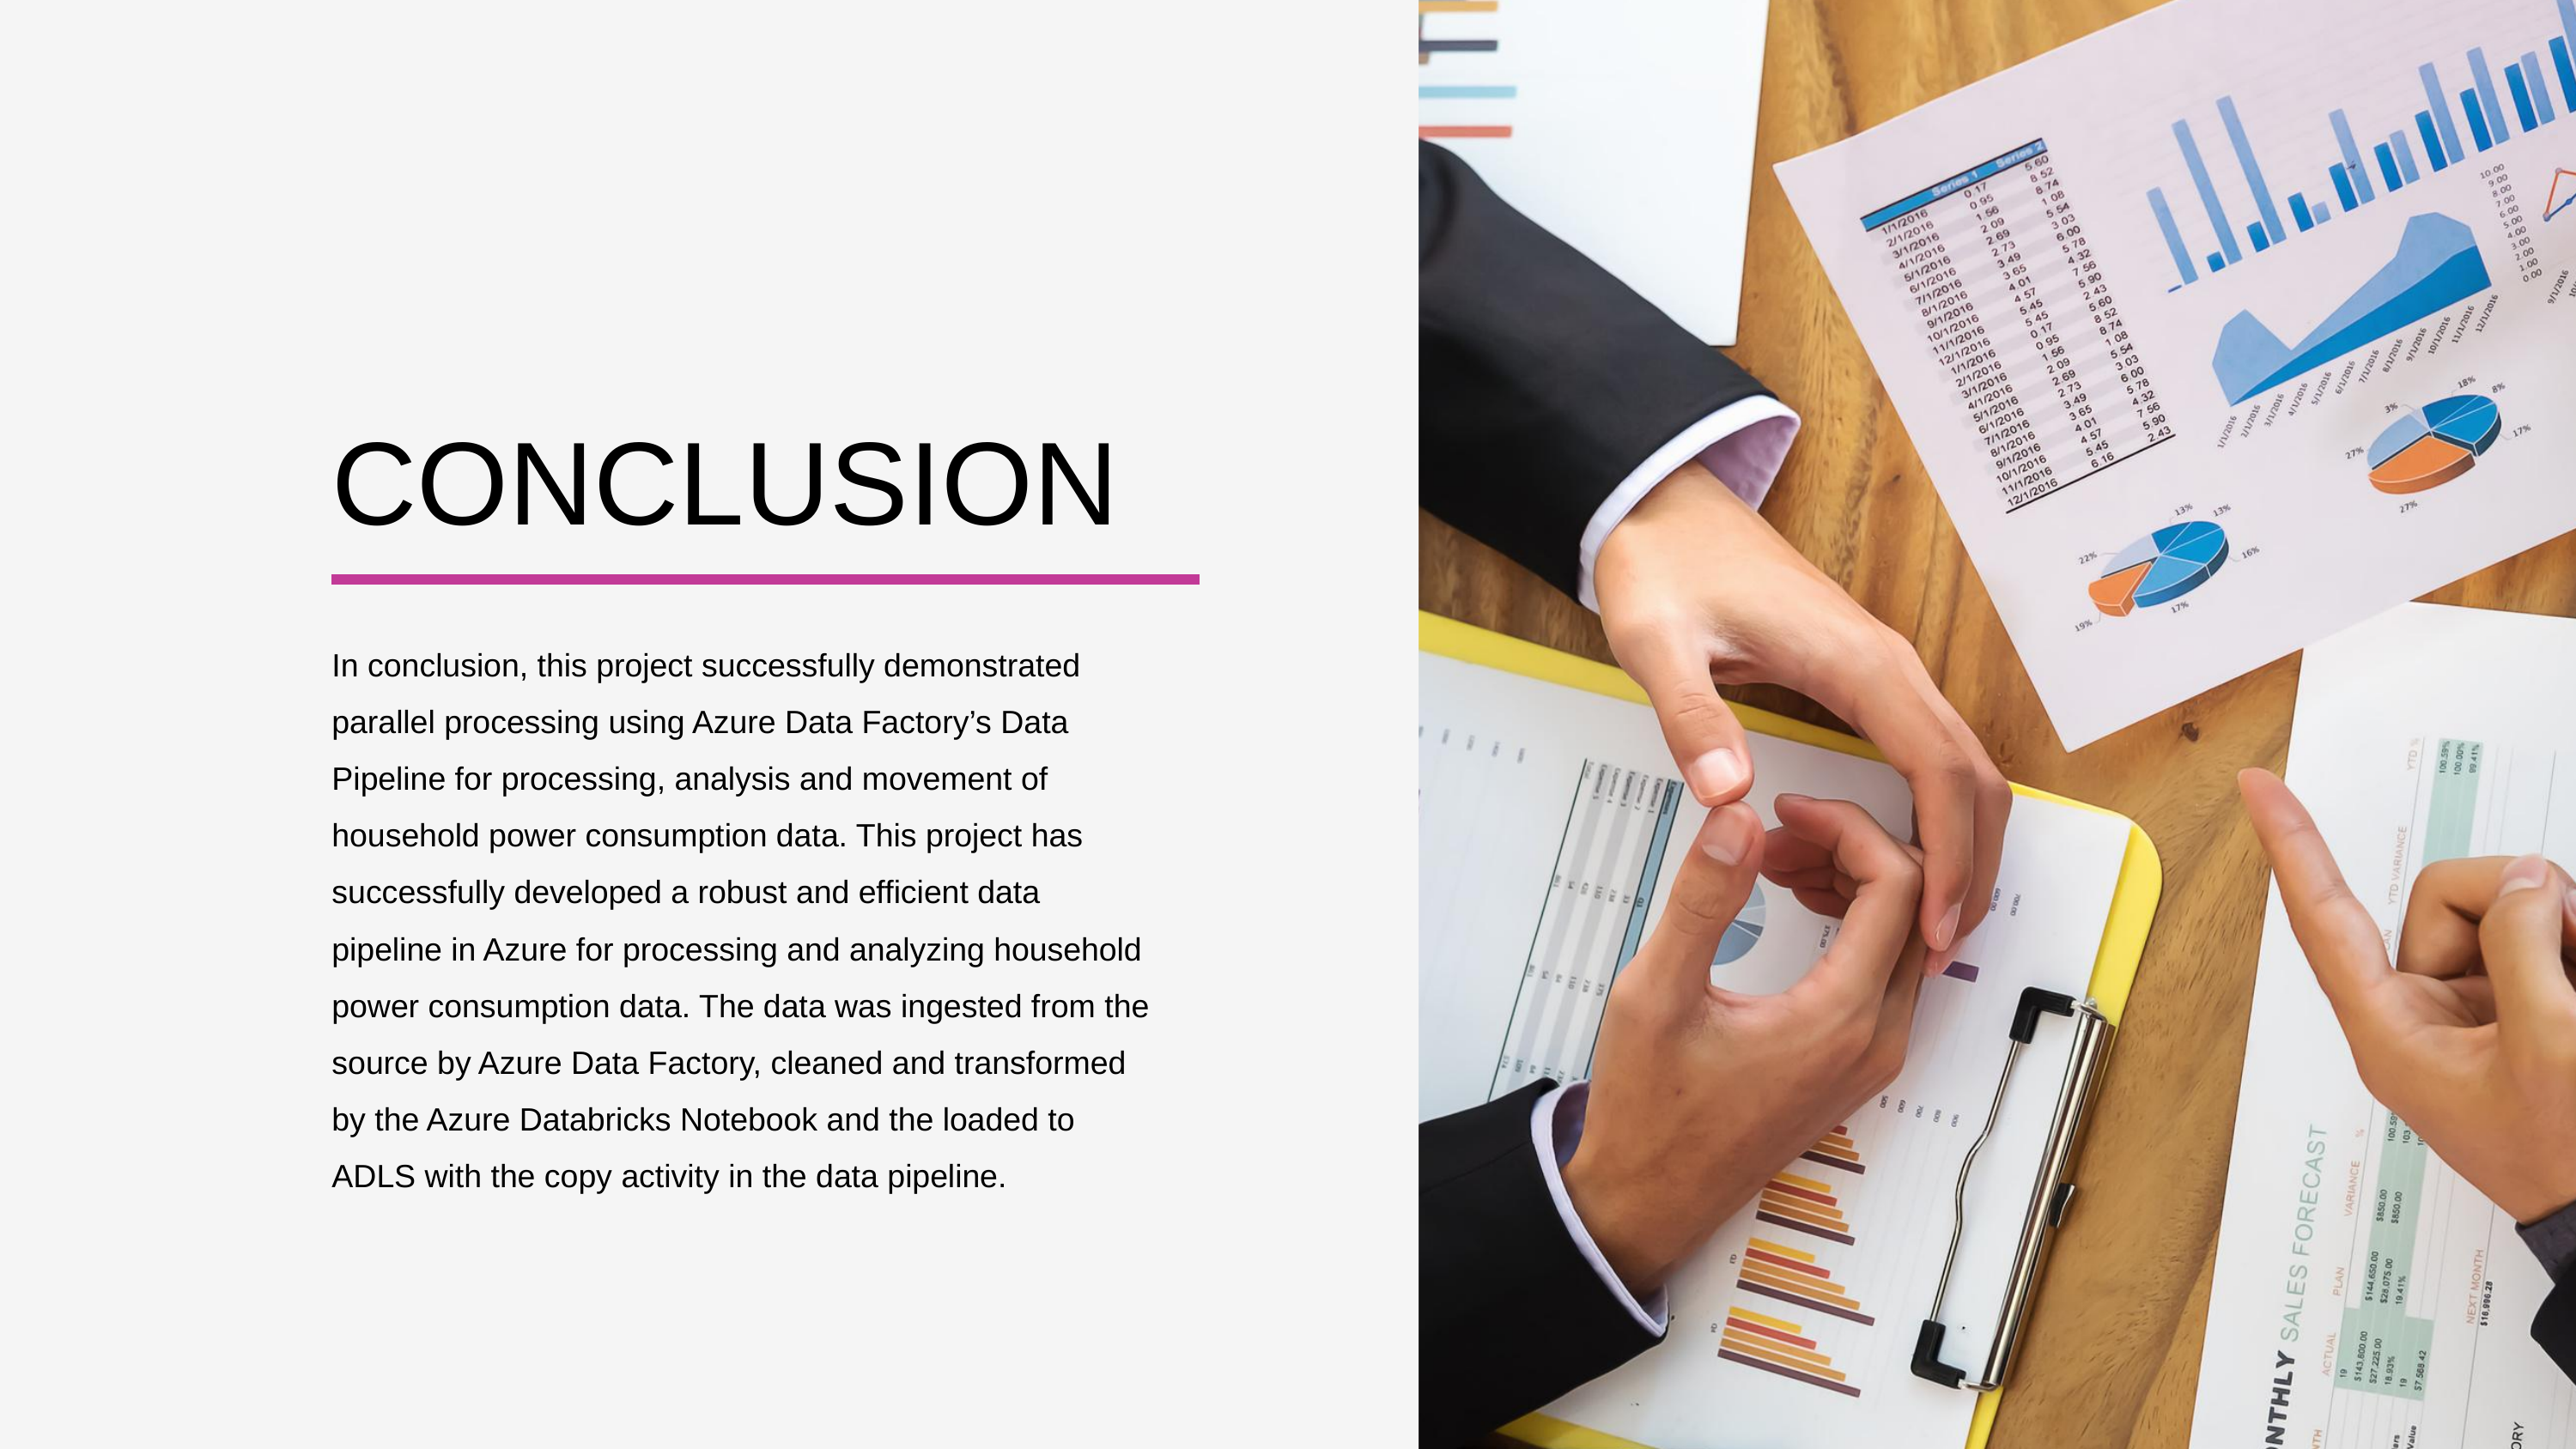

CONCLUSION
In conclusion, this project successfully demonstrated parallel processing using Azure Data Factory’s Data Pipeline for processing, analysis and movement of household power consumption data. This project has successfully developed a robust and efficient data pipeline in Azure for processing and analyzing household power consumption data. The data was ingested from the source by Azure Data Factory, cleaned and transformed by the Azure Databricks Notebook and the loaded to ADLS with the copy activity in the data pipeline.